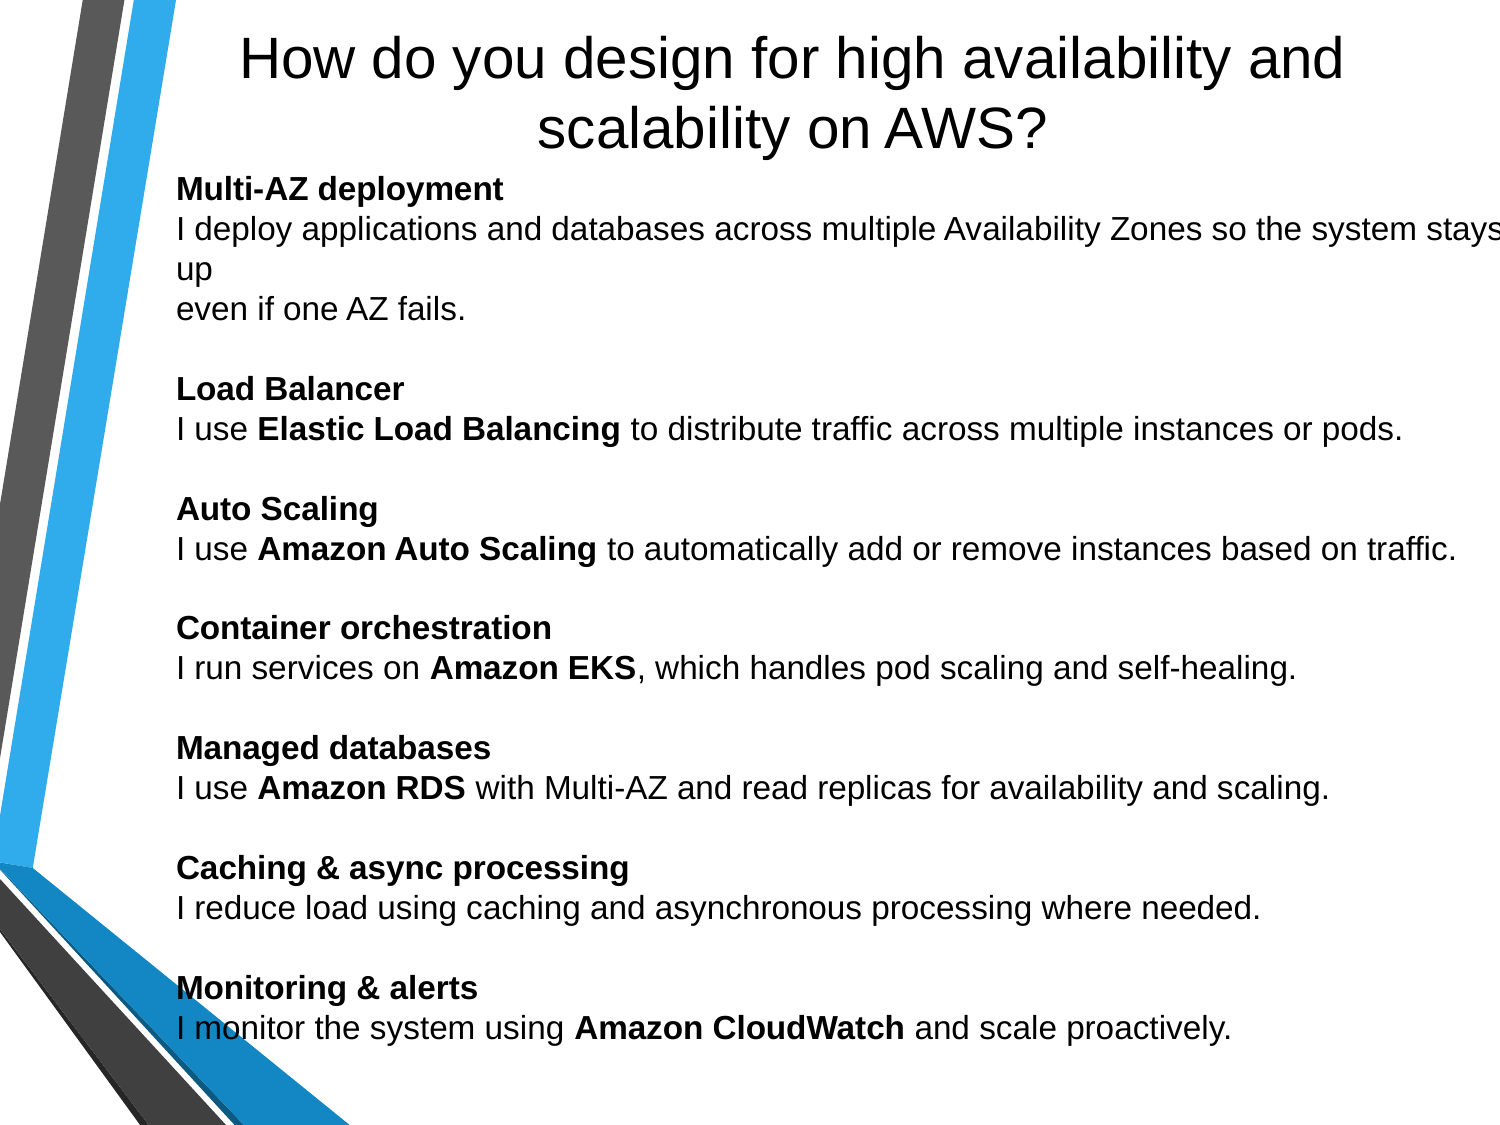

# How do you design for high availability and scalability on AWS?
Multi-AZ deployment
I deploy applications and databases across multiple Availability Zones so the system stays up
even if one AZ fails.

Load Balancer
I use Elastic Load Balancing to distribute traffic across multiple instances or pods.

Auto Scaling
I use Amazon Auto Scaling to automatically add or remove instances based on traffic.

Container orchestration
I run services on Amazon EKS, which handles pod scaling and self-healing.

Managed databases
I use Amazon RDS with Multi-AZ and read replicas for availability and scaling.

Caching & async processing
I reduce load using caching and asynchronous processing where needed.

Monitoring & alerts
I monitor the system using Amazon CloudWatch and scale proactively.